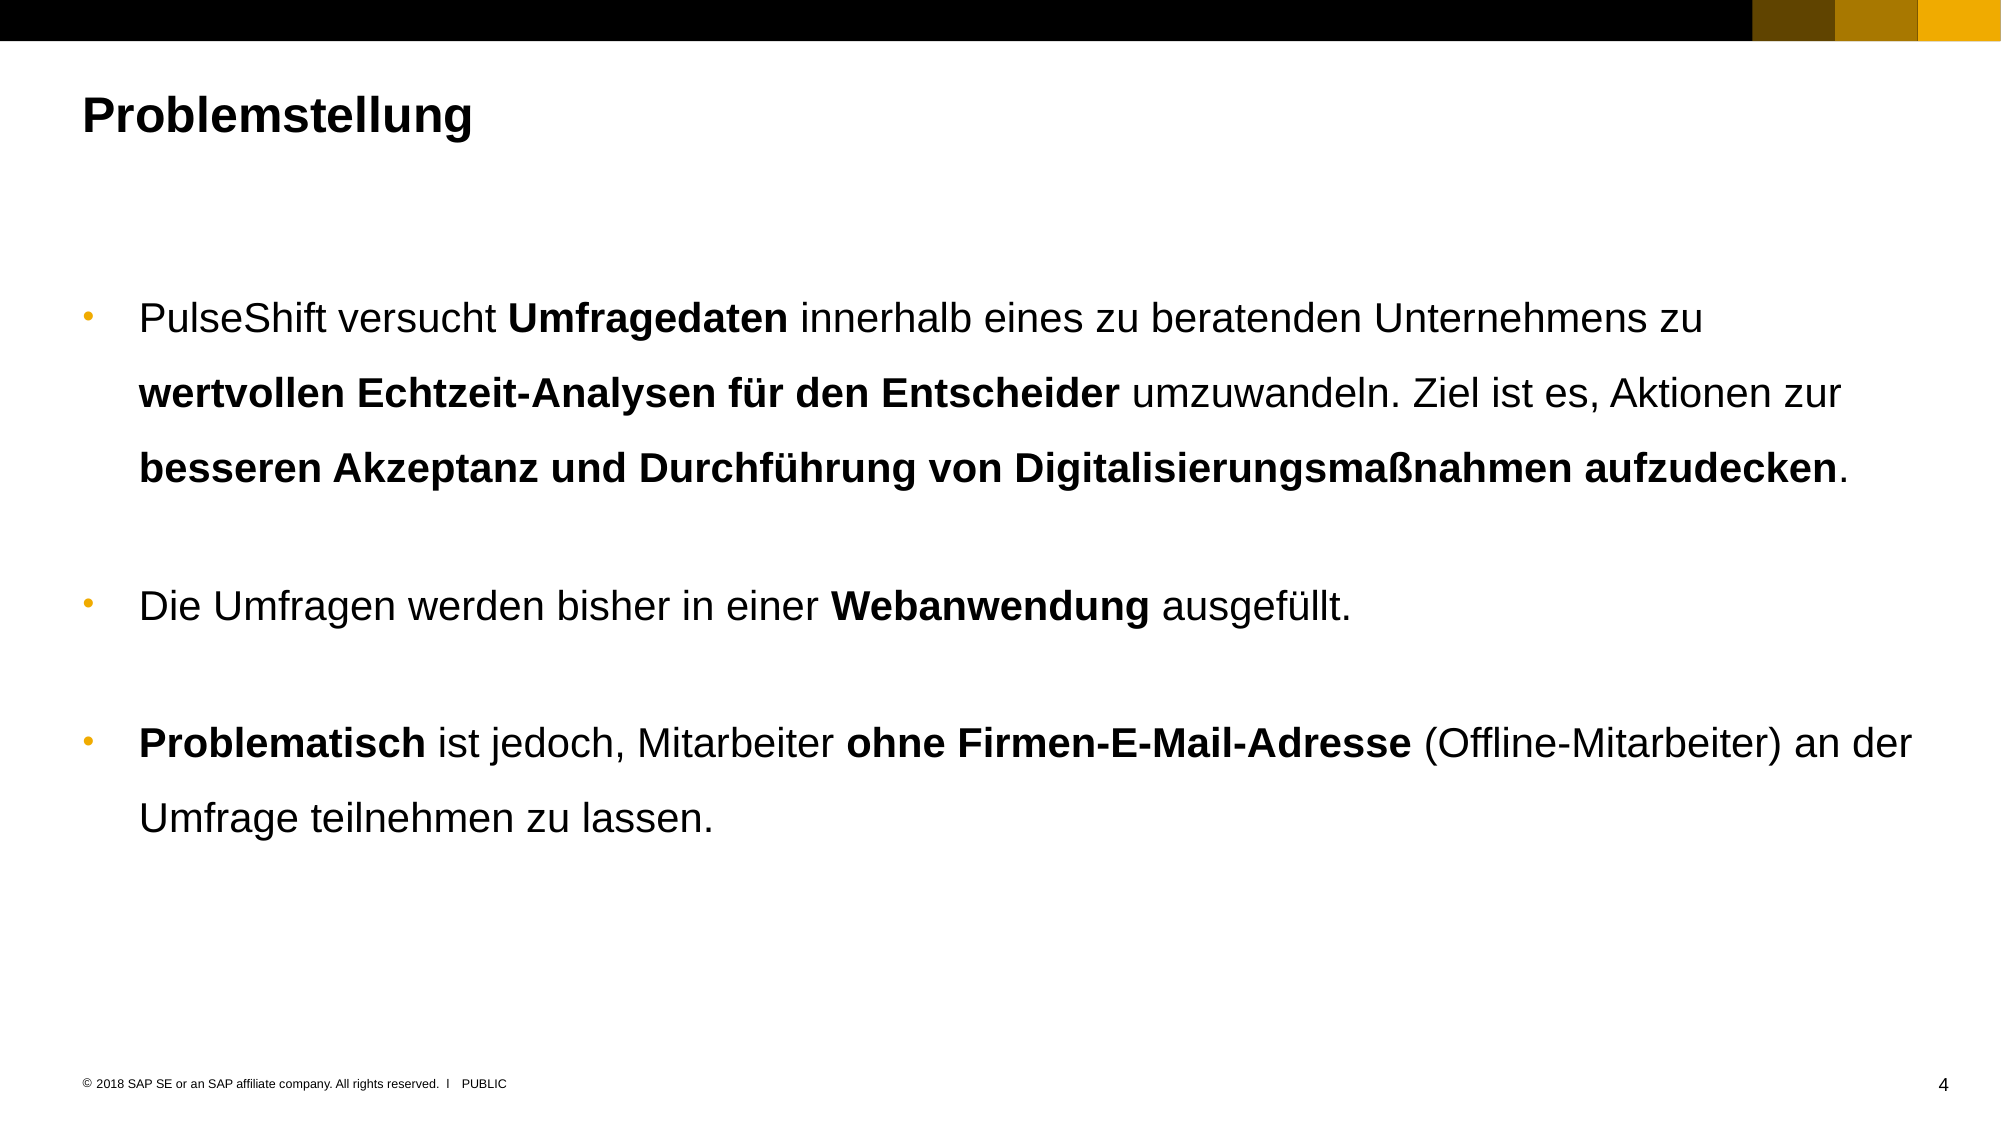

# Problemstellung
PulseShift versucht Umfragedaten innerhalb eines zu beratenden Unternehmens zu wertvollen Echtzeit-Analysen für den Entscheider umzuwandeln. Ziel ist es, Aktionen zur besseren Akzeptanz und Durchführung von Digitalisierungsmaßnahmen aufzudecken.
Die Umfragen werden bisher in einer Webanwendung ausgefüllt.
Problematisch ist jedoch, Mitarbeiter ohne Firmen-E-Mail-Adresse (Offline-Mitarbeiter) an der Umfrage teilnehmen zu lassen.